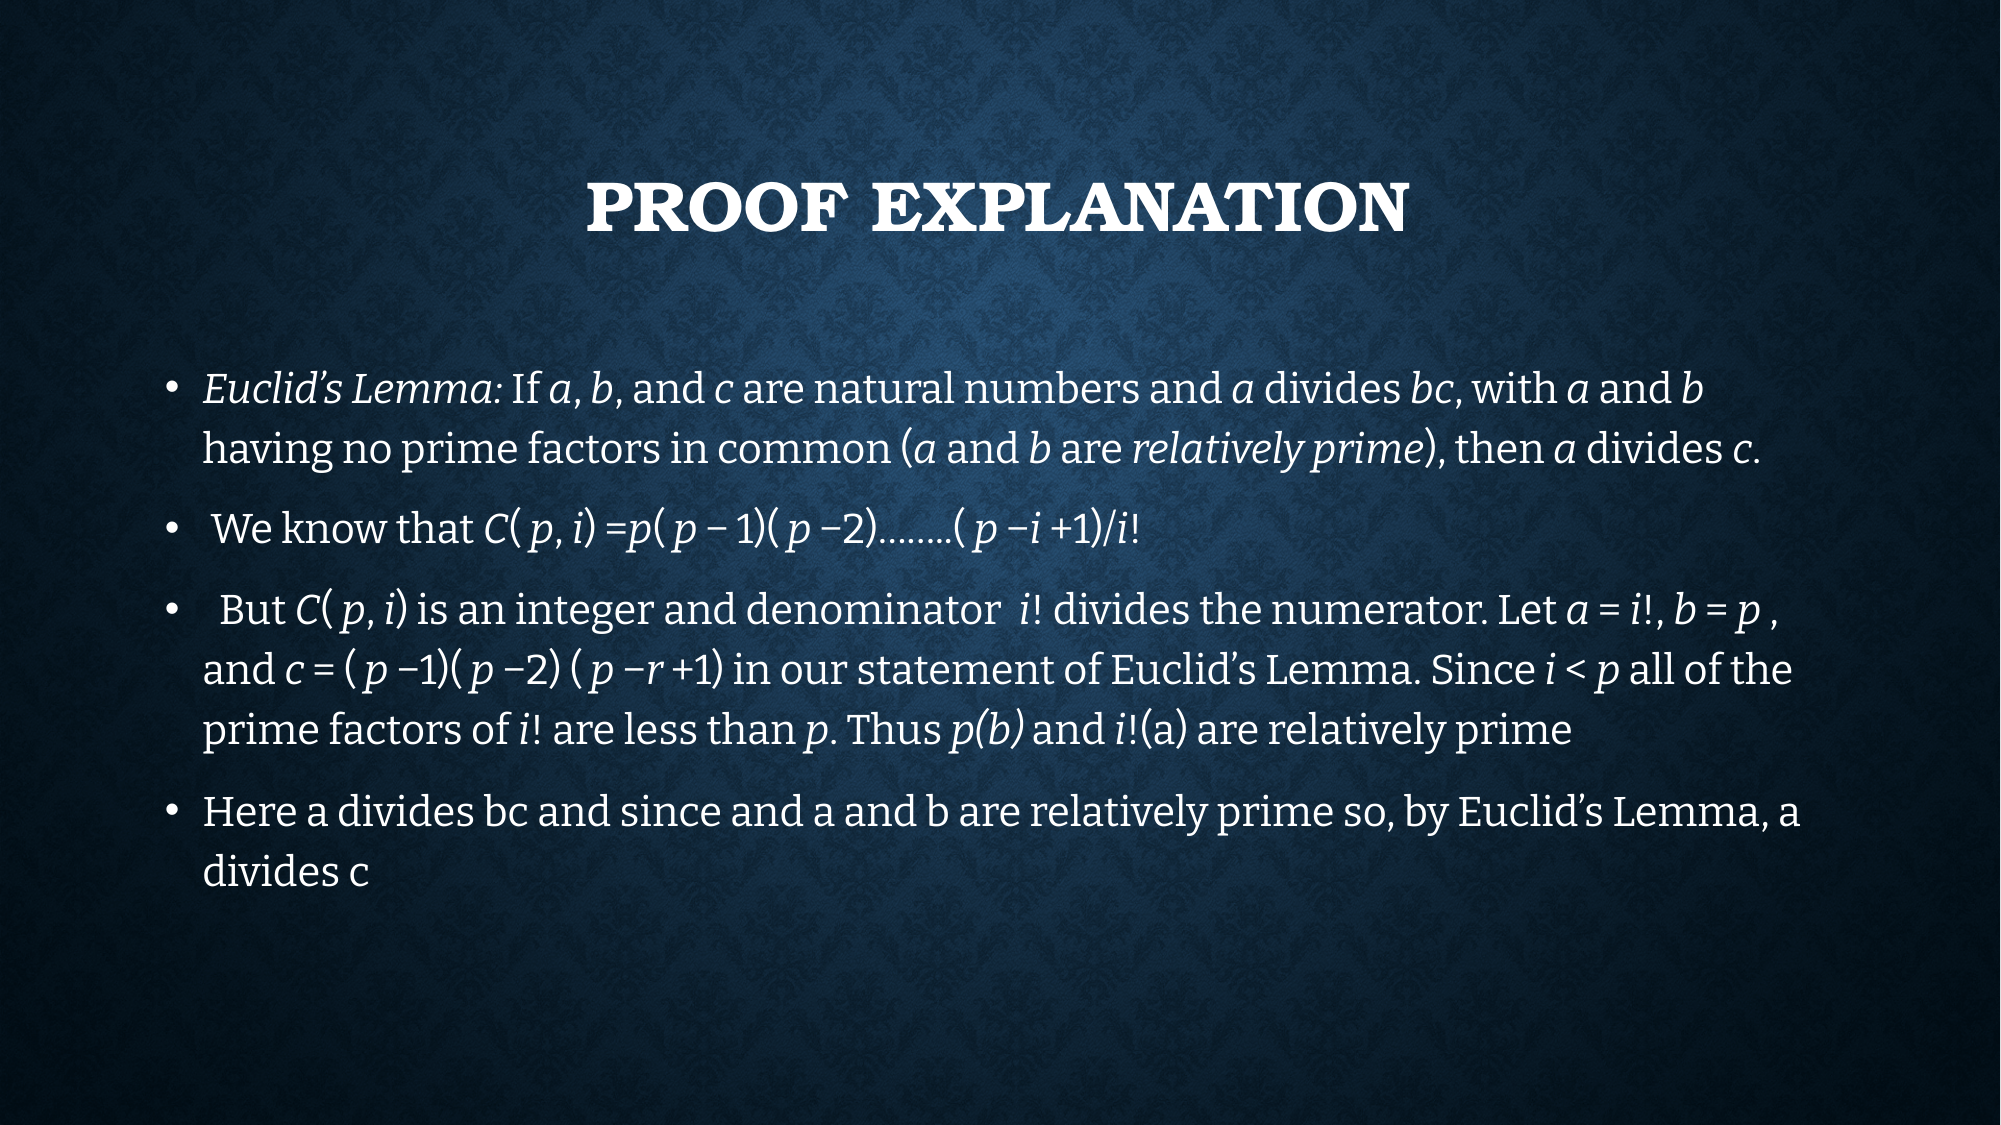

# Proof explanation
Euclid’s Lemma: If a, b, and c are natural numbers and a divides bc, with a and b having no prime factors in common (a and b are relatively prime), then a divides c.
 We know that C( p, i) =p( p − 1)( p −2)……..( p −i +1)/i!
  But C( p, i) is an integer and denominator  i! divides the numerator. Let a = i!, b = p , and c = ( p −1)( p −2) ( p −r +1) in our statement of Euclid’s Lemma. Since i < p all of the prime factors of i! are less than p. Thus p(b) and i!(a) are relatively prime
Here a divides bc and since and a and b are relatively prime so, by Euclid’s Lemma, a divides c